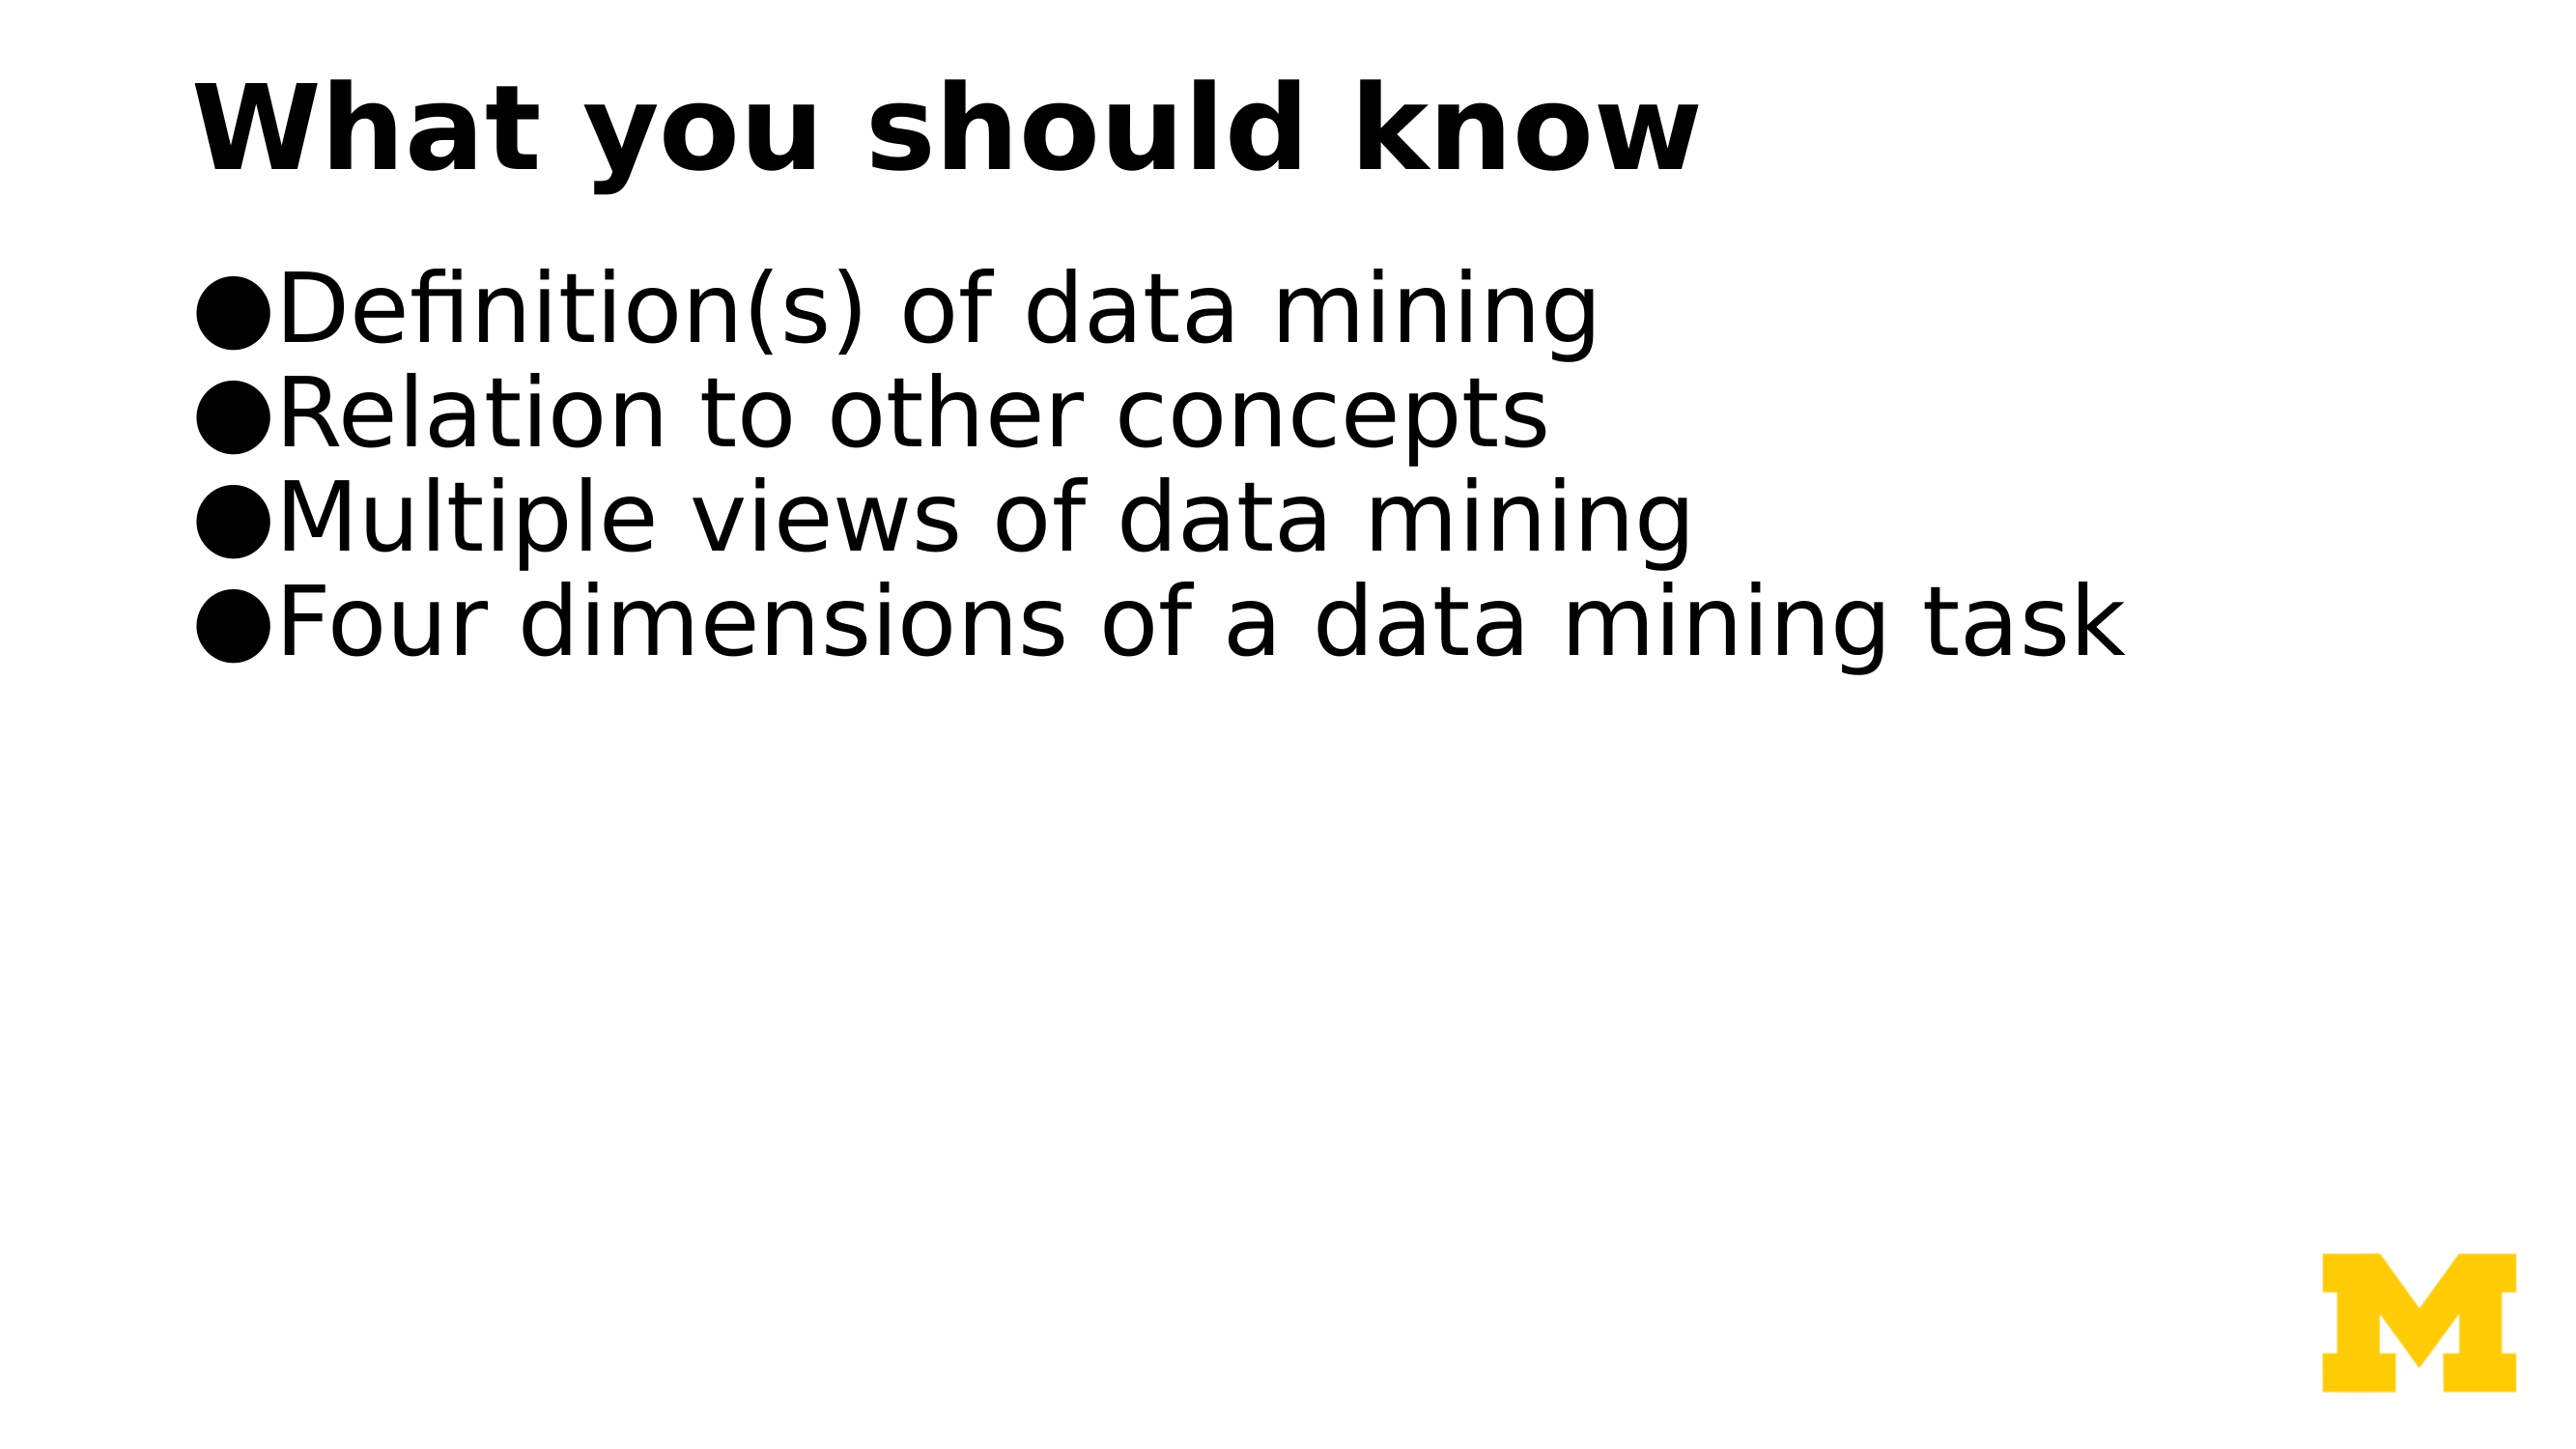

# What you should know
Definition(s) of data mining
Relation to other concepts
Multiple views of data mining
Four dimensions of a data mining task